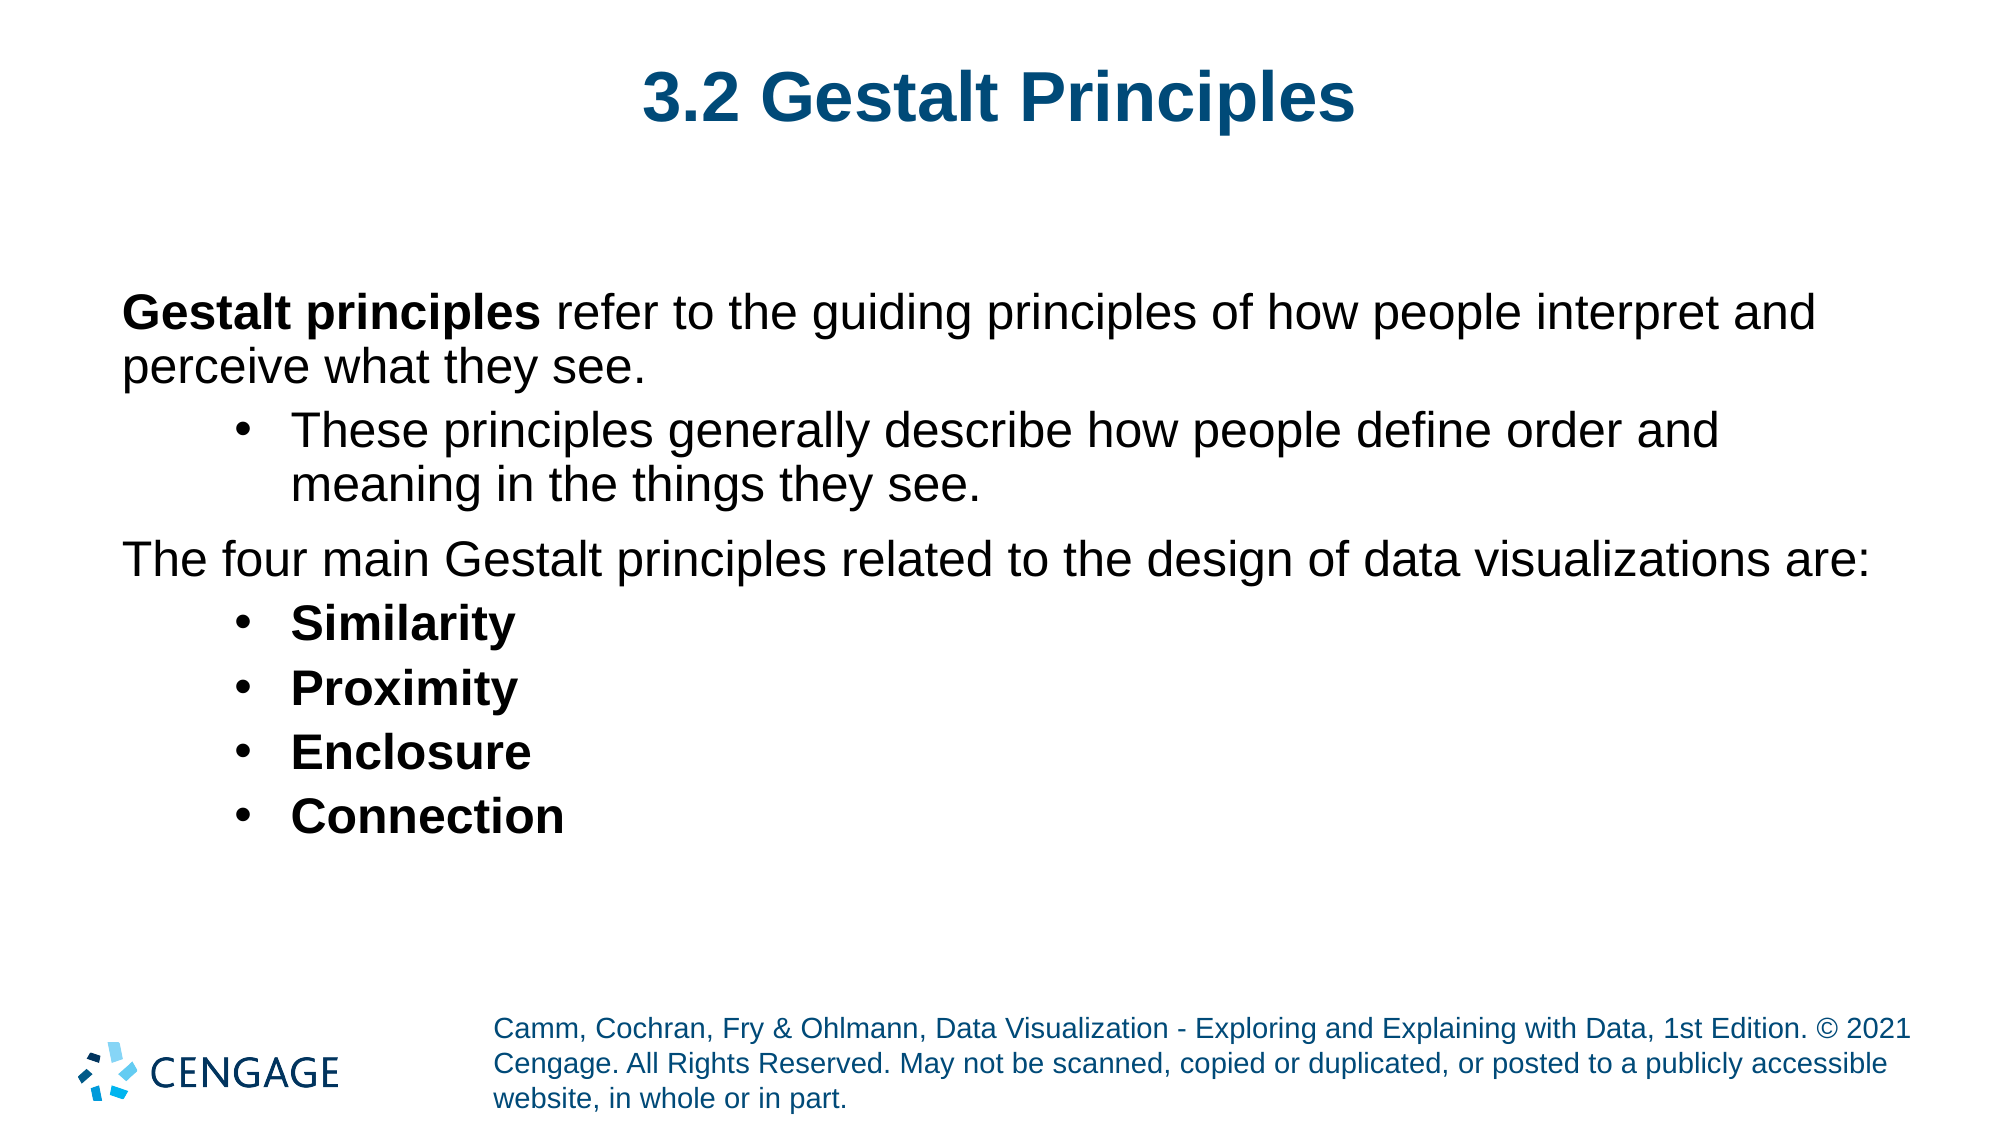

# 3.2 Gestalt Principles
Gestalt principles refer to the guiding principles of how people interpret and perceive what they see.
These principles generally describe how people define order and meaning in the things they see.
The four main Gestalt principles related to the design of data visualizations are:
Similarity
Proximity
Enclosure
Connection